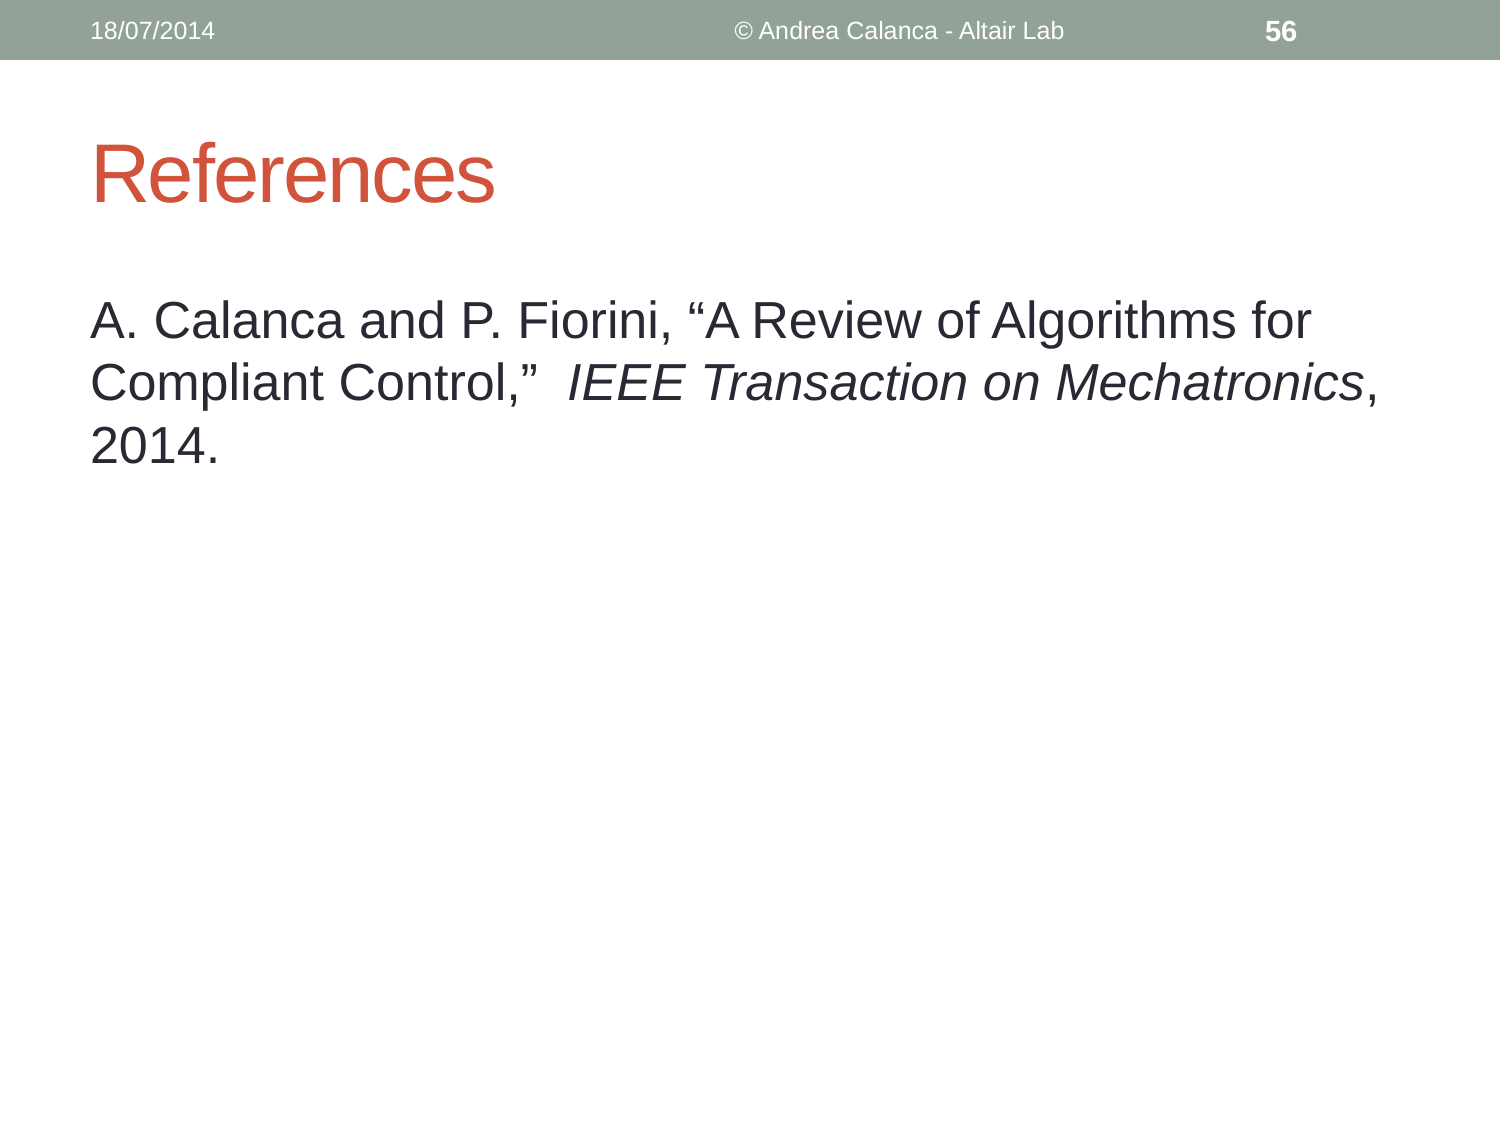

18/07/2014
© Andrea Calanca - Altair Lab
56
# References
A. Calanca and P. Fiorini, “A Review of Algorithms for Compliant Control,”  IEEE Transaction on Mechatronics, 2014.